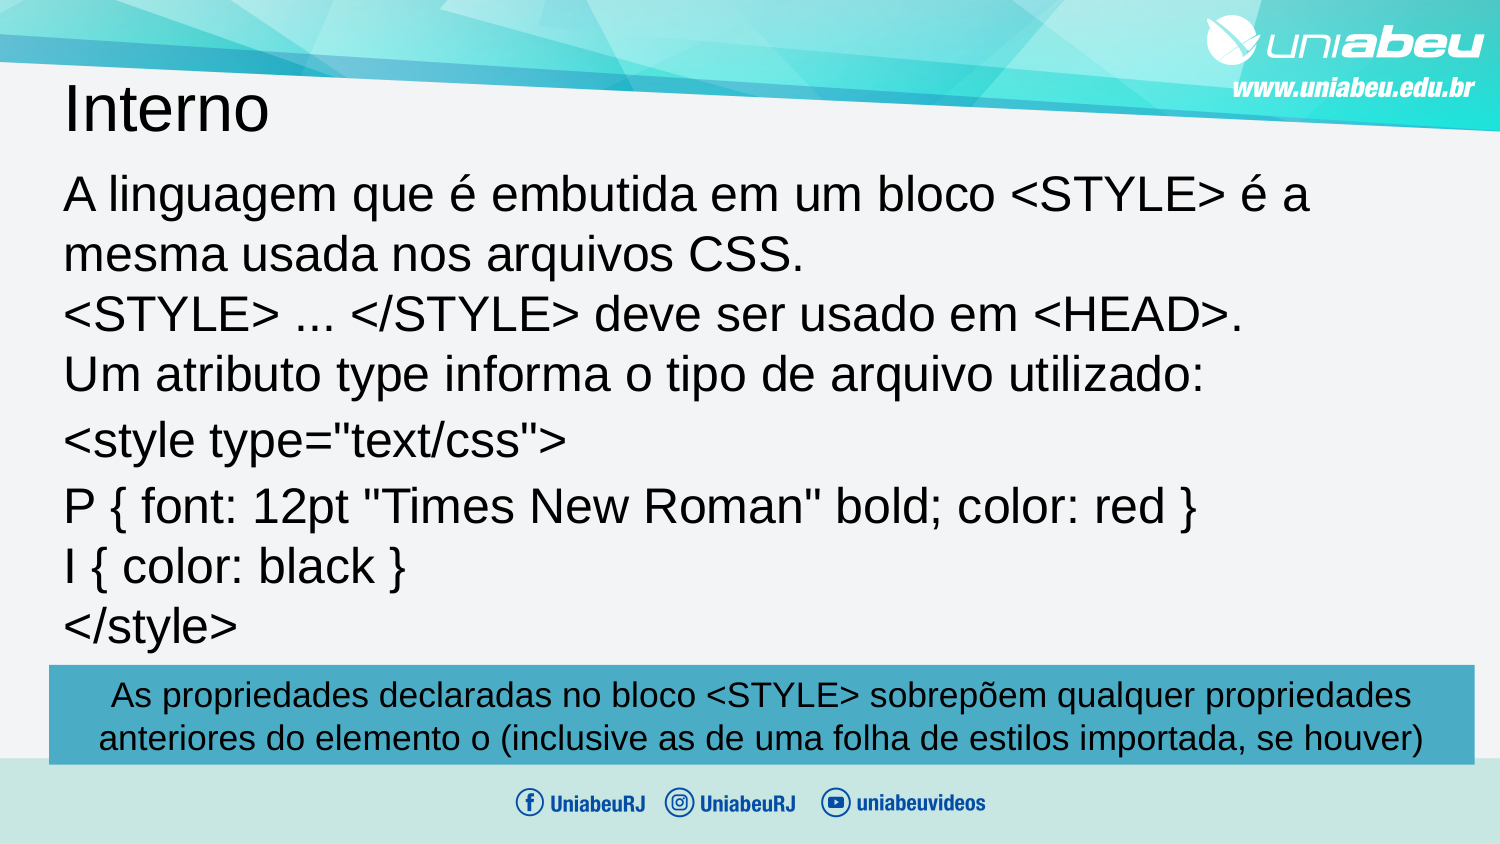

Interno
A linguagem que é embutida em um bloco <STYLE> é a mesma usada nos arquivos CSS.
<STYLE> ... </STYLE> deve ser usado em <HEAD>.
Um atributo type informa o tipo de arquivo utilizado:
<style type="text/css">
P { font: 12pt "Times New Roman" bold; color: red }
I { color: black }
</style>
As propriedades declaradas no bloco <STYLE> sobrepõem qualquer propriedades anteriores do elemento o (inclusive as de uma folha de estilos importada, se houver)